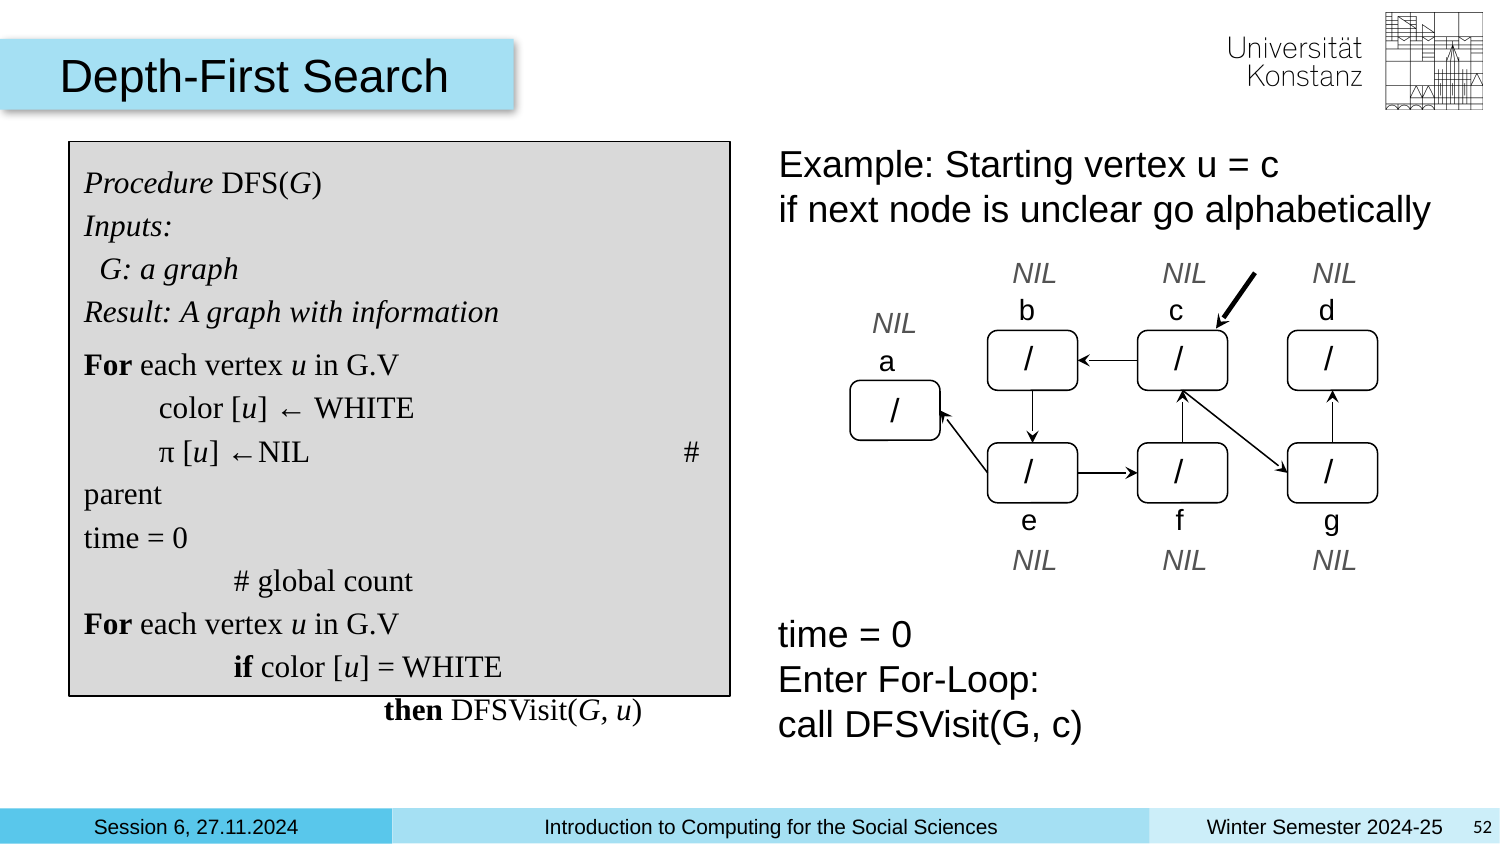

Depth-First Search

Example: Starting vertex u = c
if next node is unclear go alphabetically
Procedure DFS(G)
Inputs:
  G: a graph
Result: A graph with information
For each vertex u in G.V
color [u] ← WHITE
π [u] ←NIL			# parent
time = 0					# global count
For each vertex u in G.V
	if color [u] = WHITE
		then DFSVisit(G, u)
NIL
NIL
NIL
b
c
d
NIL
/
/
/
a
/
/
/
/
e
f
g
NIL
NIL
NIL
time = 0
Enter For-Loop:
call DFSVisit(G, c)